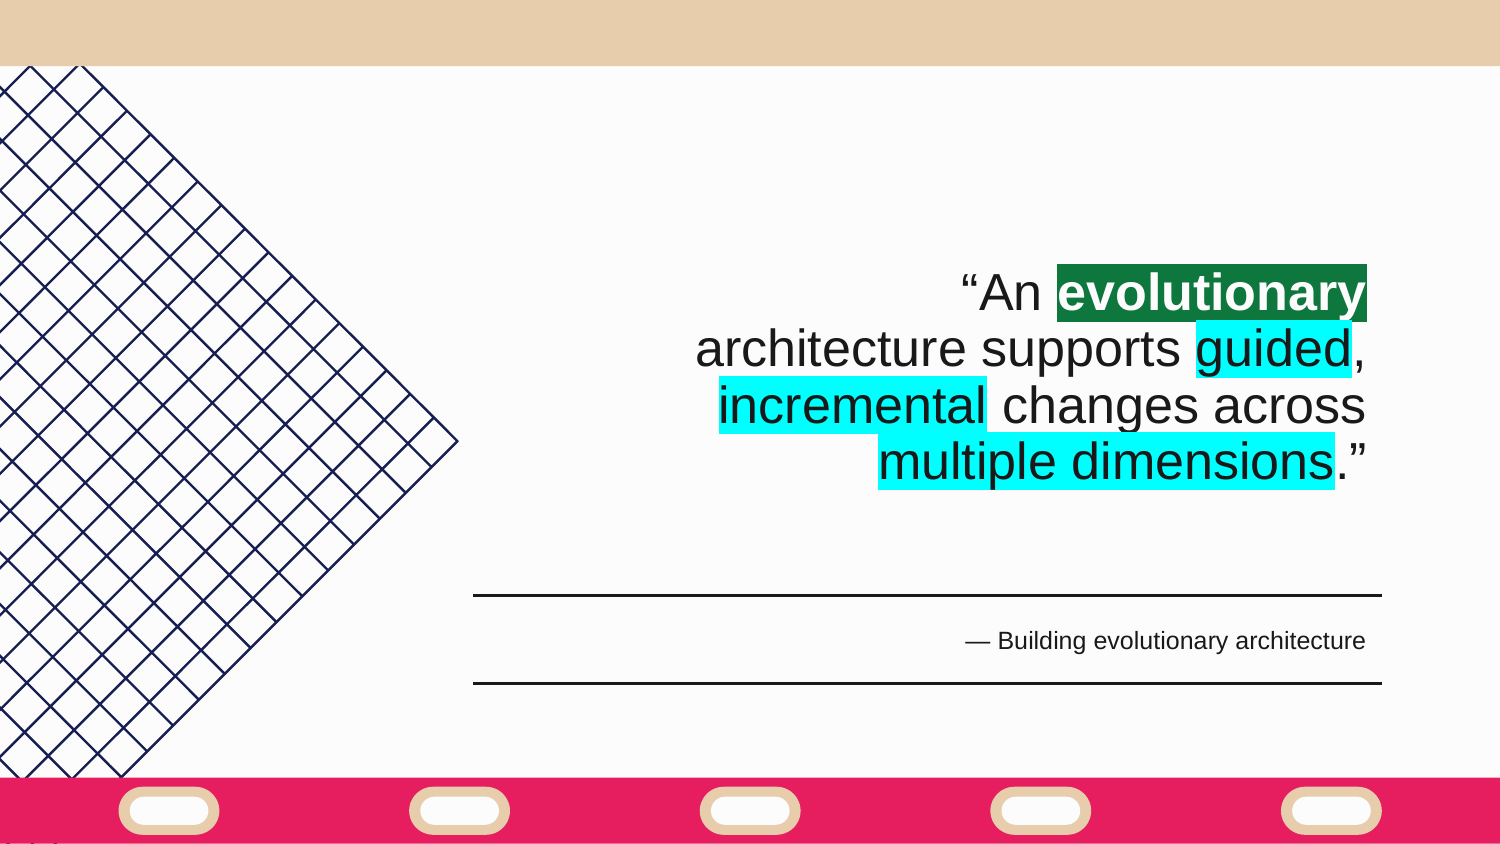

“An evolutionary architecture supports guided, incremental changes across multiple dimensions.”
# — Building evolutionary architecture